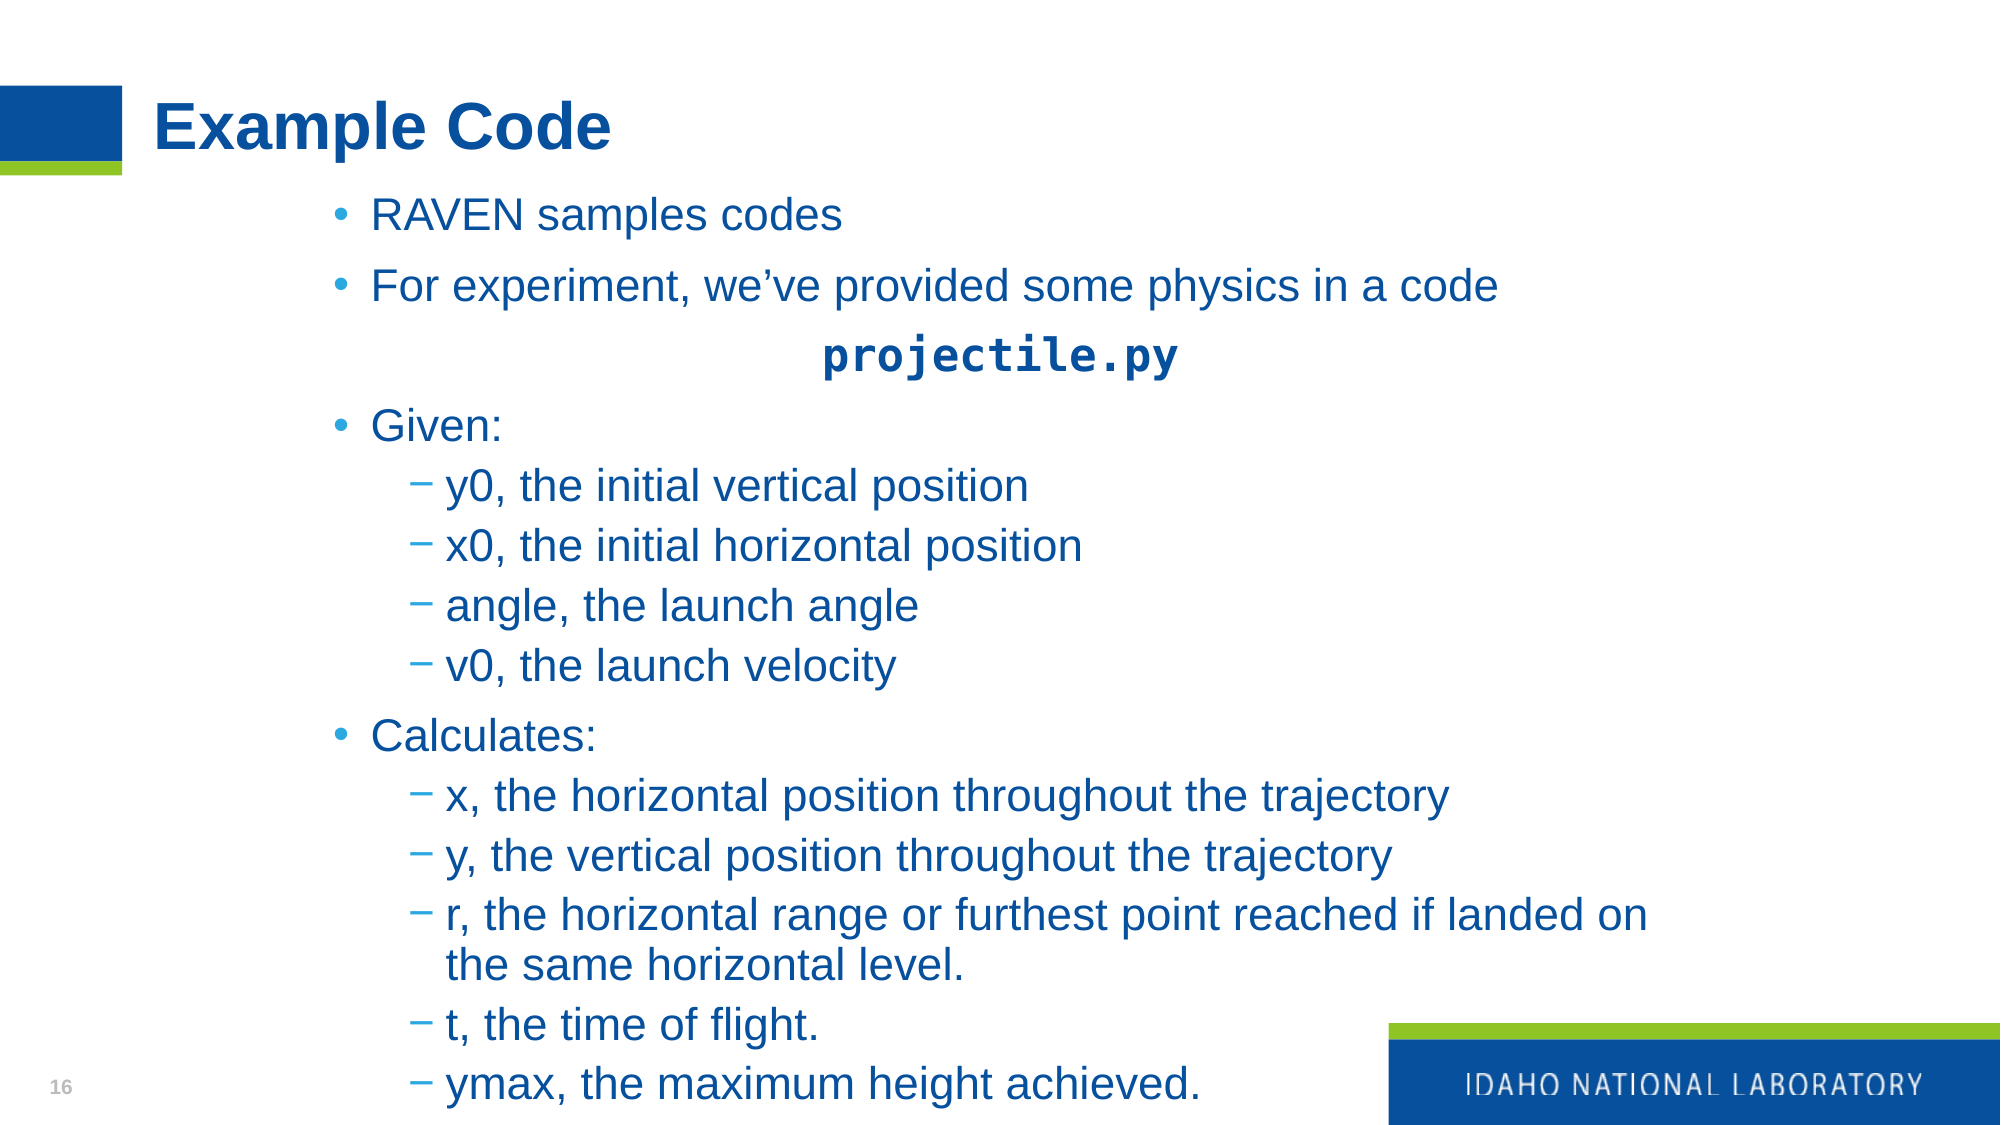

# Example Code
RAVEN samples codes
For experiment, we’ve provided some physics in a code
projectile.py
Given:
y0, the initial vertical position
x0, the initial horizontal position
angle, the launch angle
v0, the launch velocity
Calculates:
x, the horizontal position throughout the trajectory
y, the vertical position throughout the trajectory
r, the horizontal range or furthest point reached if landed on the same horizontal level.
t, the time of flight.
ymax, the maximum height achieved.

16